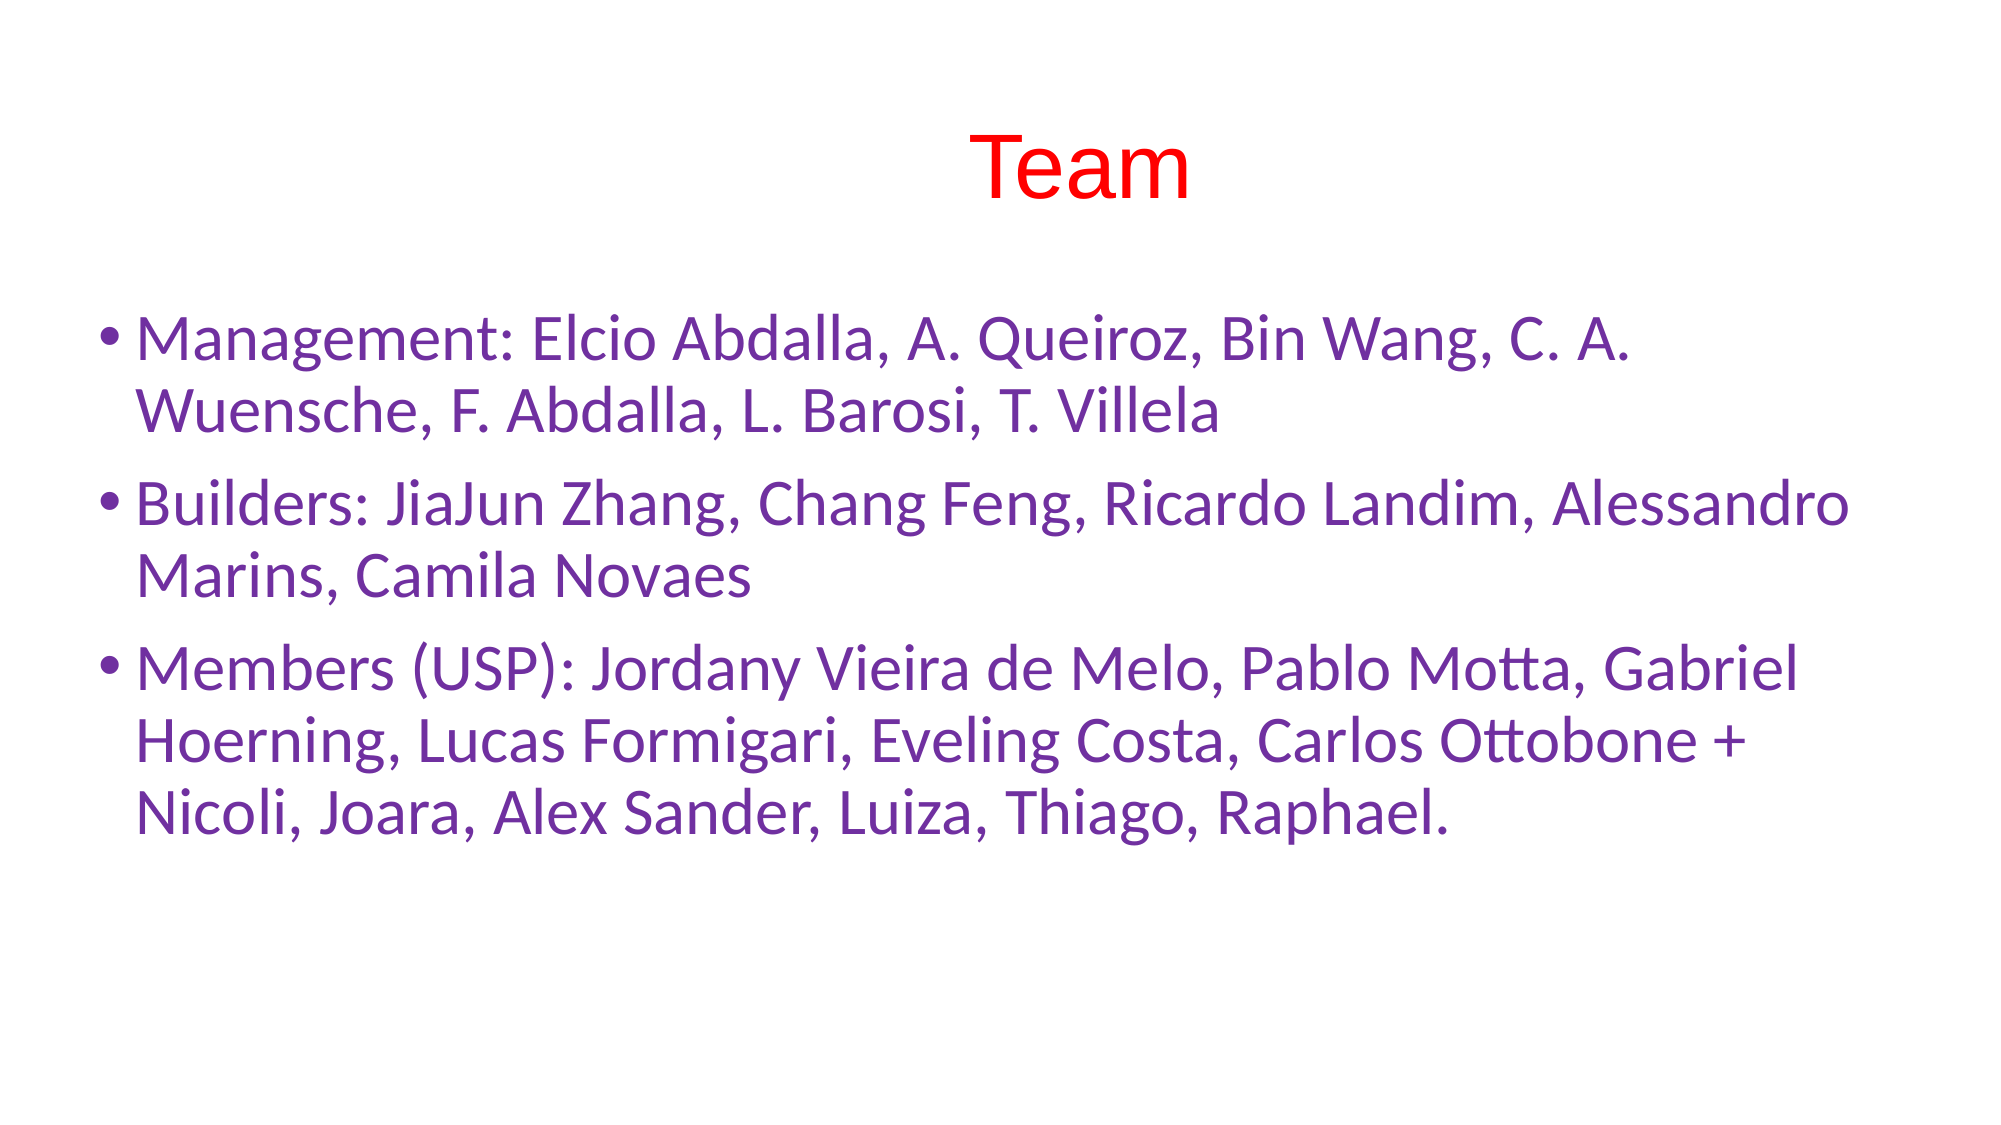

# Team
Management: Elcio Abdalla, A. Queiroz, Bin Wang, C. A. Wuensche, F. Abdalla, L. Barosi, T. Villela
Builders: JiaJun Zhang, Chang Feng, Ricardo Landim, Alessandro Marins, Camila Novaes
Members (USP): Jordany Vieira de Melo, Pablo Motta, Gabriel Hoerning, Lucas Formigari, Eveling Costa, Carlos Ottobone + Nicoli, Joara, Alex Sander, Luiza, Thiago, Raphael.